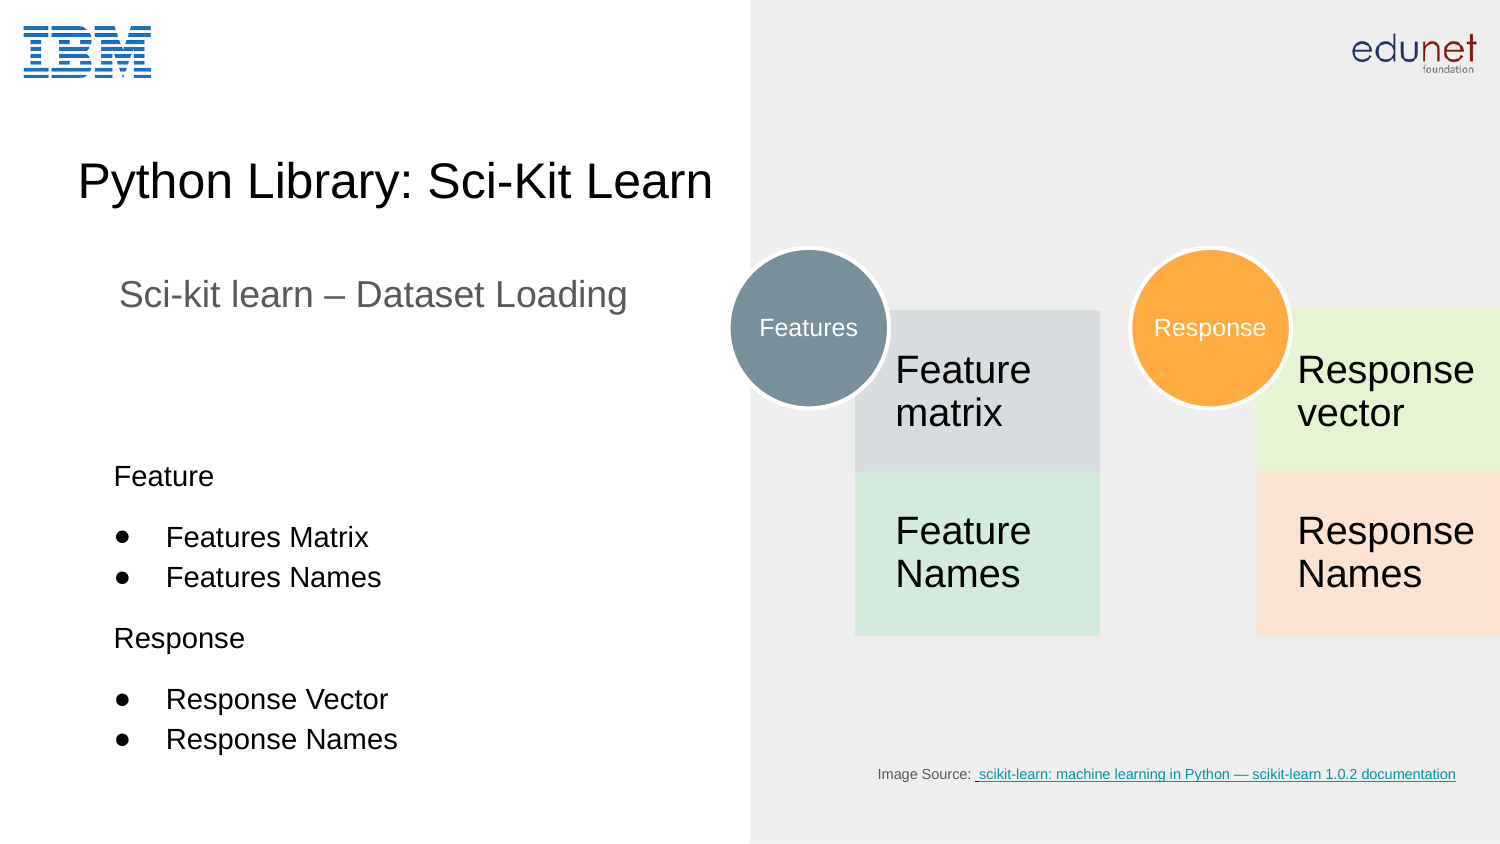

# Python Library: Sci-Kit Learn
Feature matrix
Feature Names
Features
Response vector
Response Names
Response
Sci-kit learn – Dataset Loading
Feature
Features Matrix
Features Names
Response
Response Vector
Response Names
Image Source:  scikit-learn: machine learning in Python — scikit-learn 1.0.2 documentation